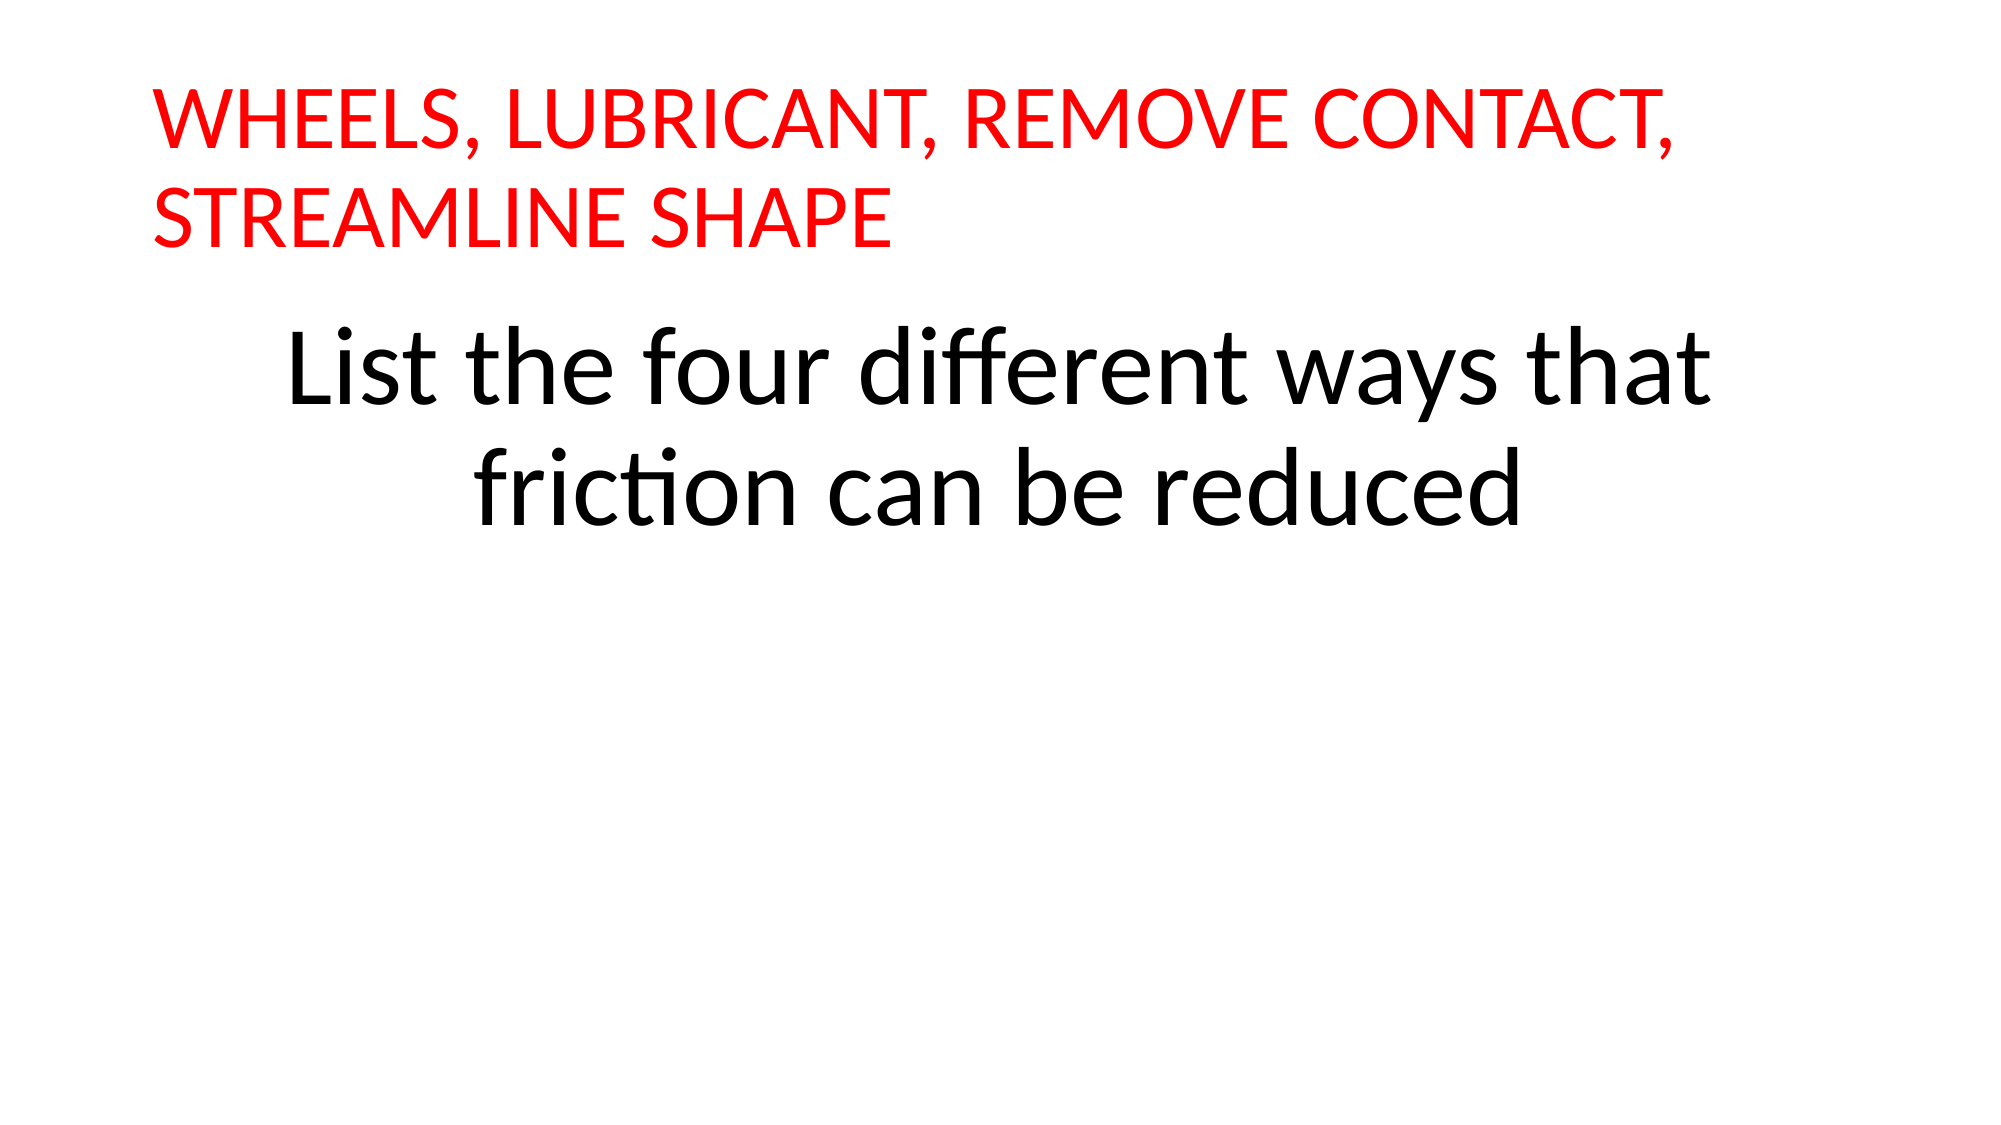

# WHEELS, LUBRICANT, REMOVE CONTACT, STREAMLINE SHAPE
List the four different ways that friction can be reduced